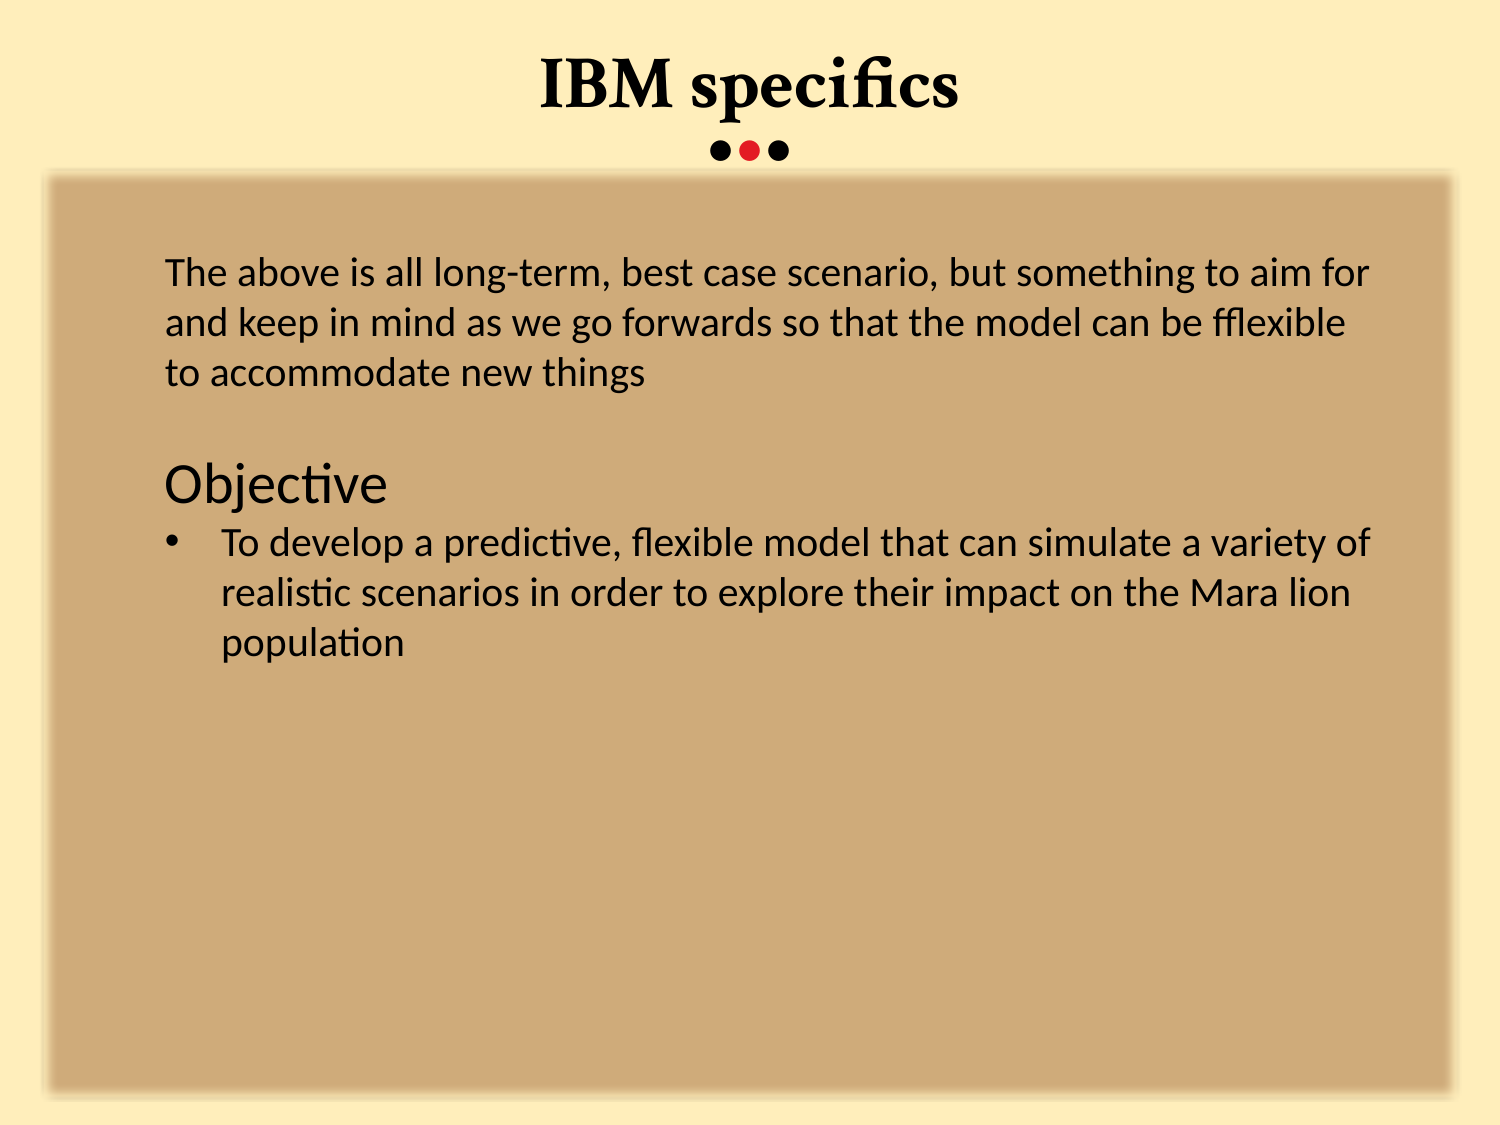

IBM specifics
•••

The above is all long-term, best case scenario, but something to aim for and keep in mind as we go forwards so that the model can be fflexible to accommodate new things

Objective
To develop a predictive, flexible model that can simulate a variety of realistic scenarios in order to explore their impact on the Mara lion population